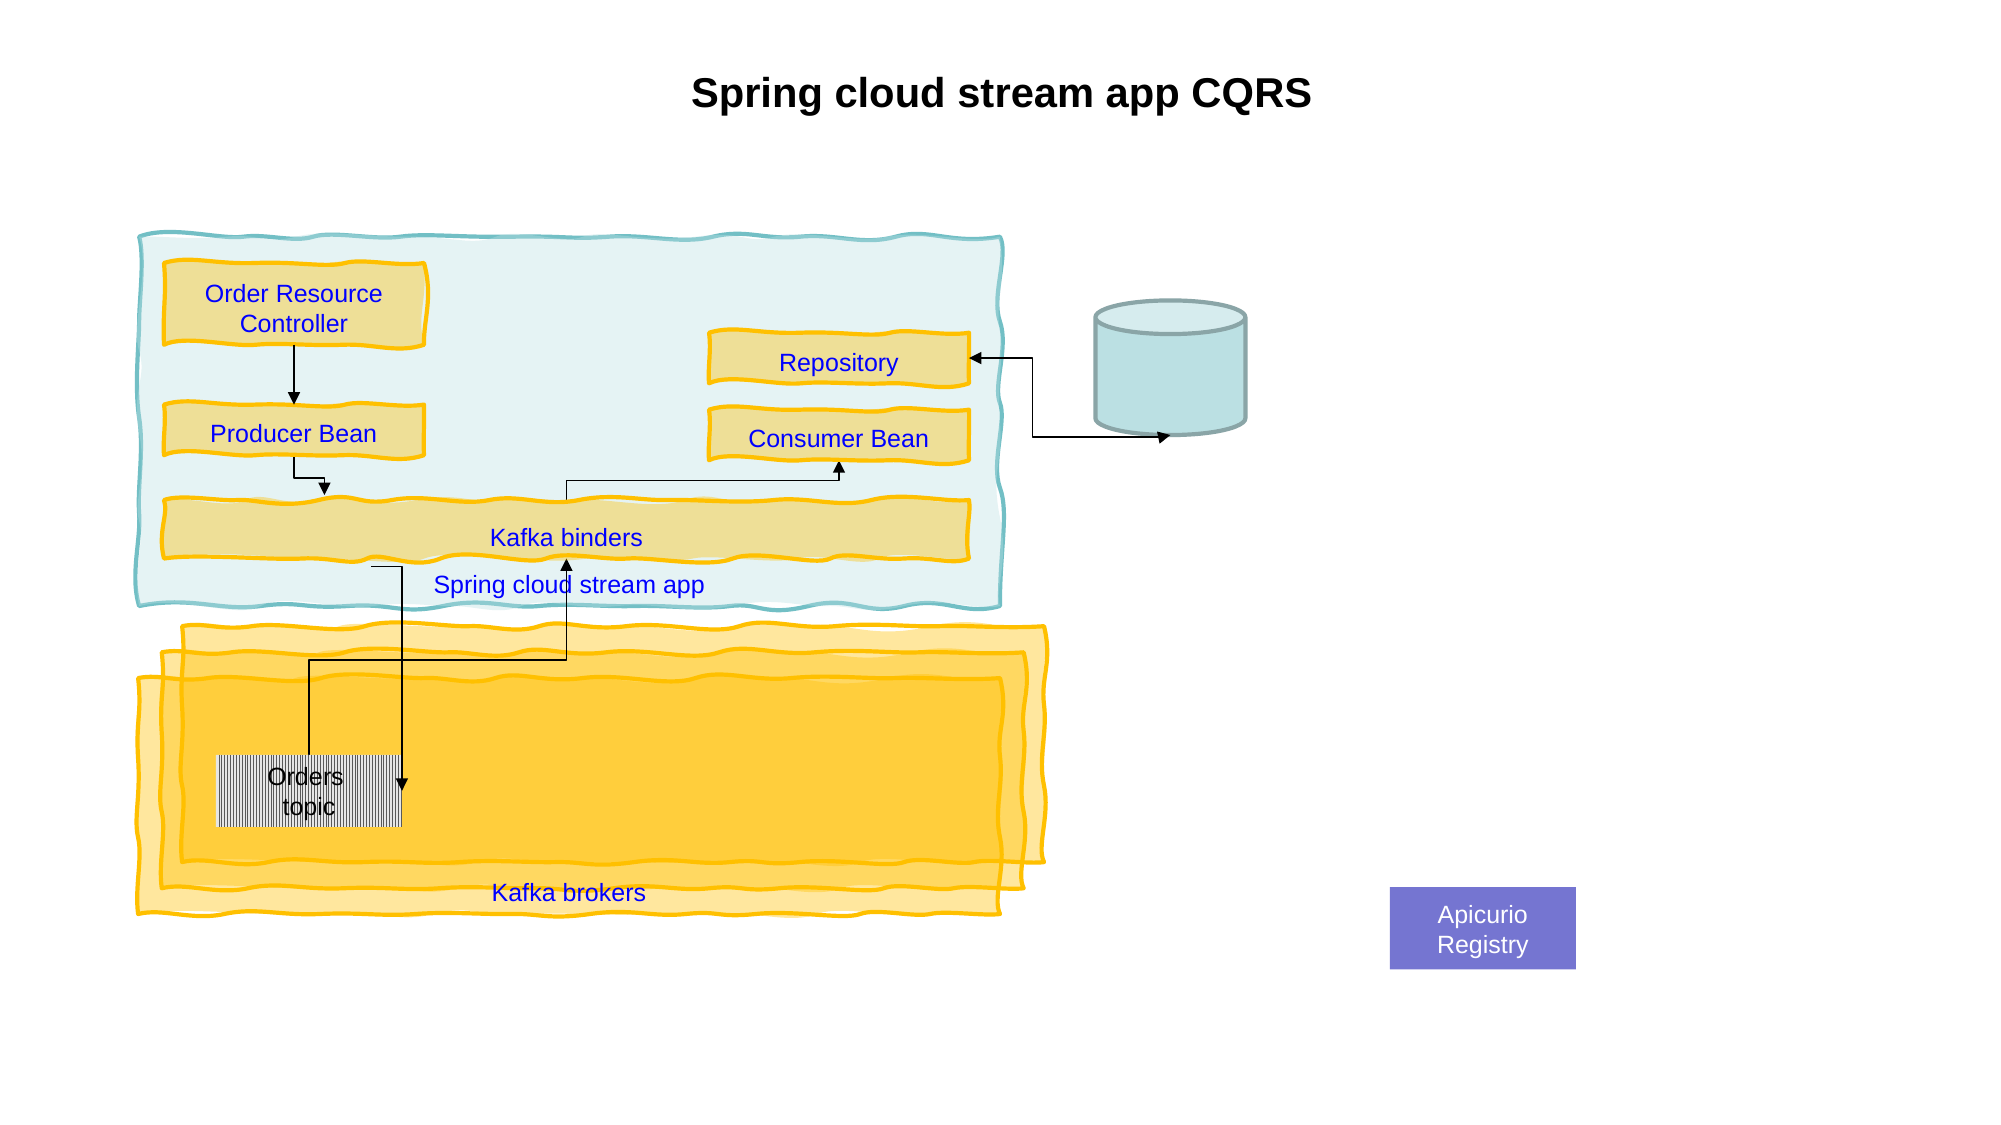

IBM Confidential – Page 82
# Spring cloud stream app CQRS
Spring cloud stream app
Order Resource Controller

Repository
Producer Bean
Consumer Bean
Kafka binders

Kafka brokers
Orders
topic
Apicurio Registry